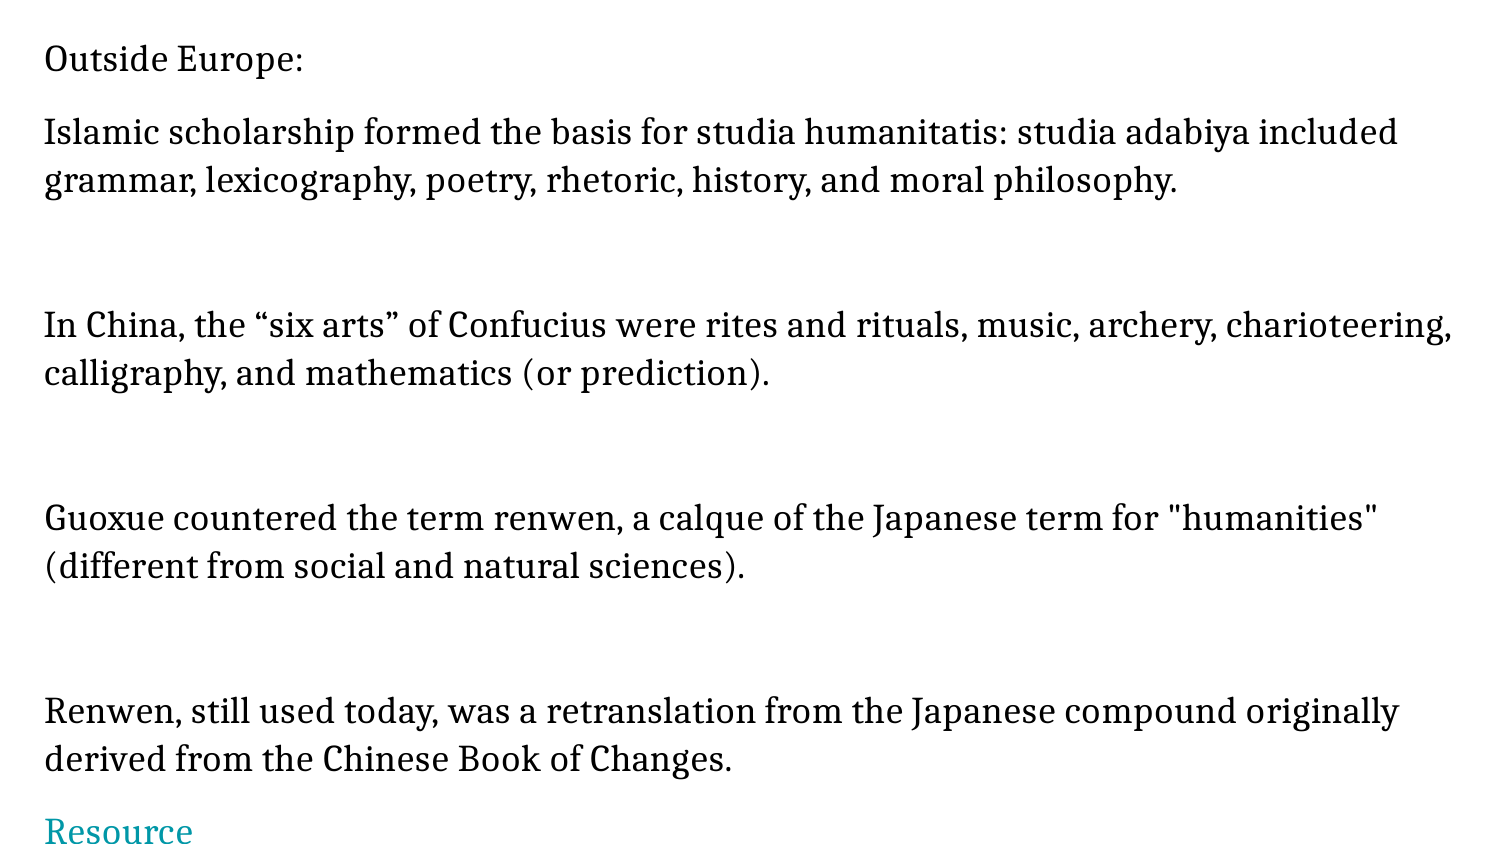

Outside Europe:
Islamic scholarship formed the basis for studia humanitatis: studia adabiya included grammar, lexicography, poetry, rhetoric, history, and moral philosophy.

In China, the “six arts” of Confucius were rites and rituals, music, archery, charioteering, calligraphy, and mathematics (or prediction).

Guoxue countered the term renwen, a calque of the Japanese term for "humanities" (different from social and natural sciences).

Renwen, still used today, was a retranslation from the Japanese compound originally derived from the Chinese Book of Changes.
Resource